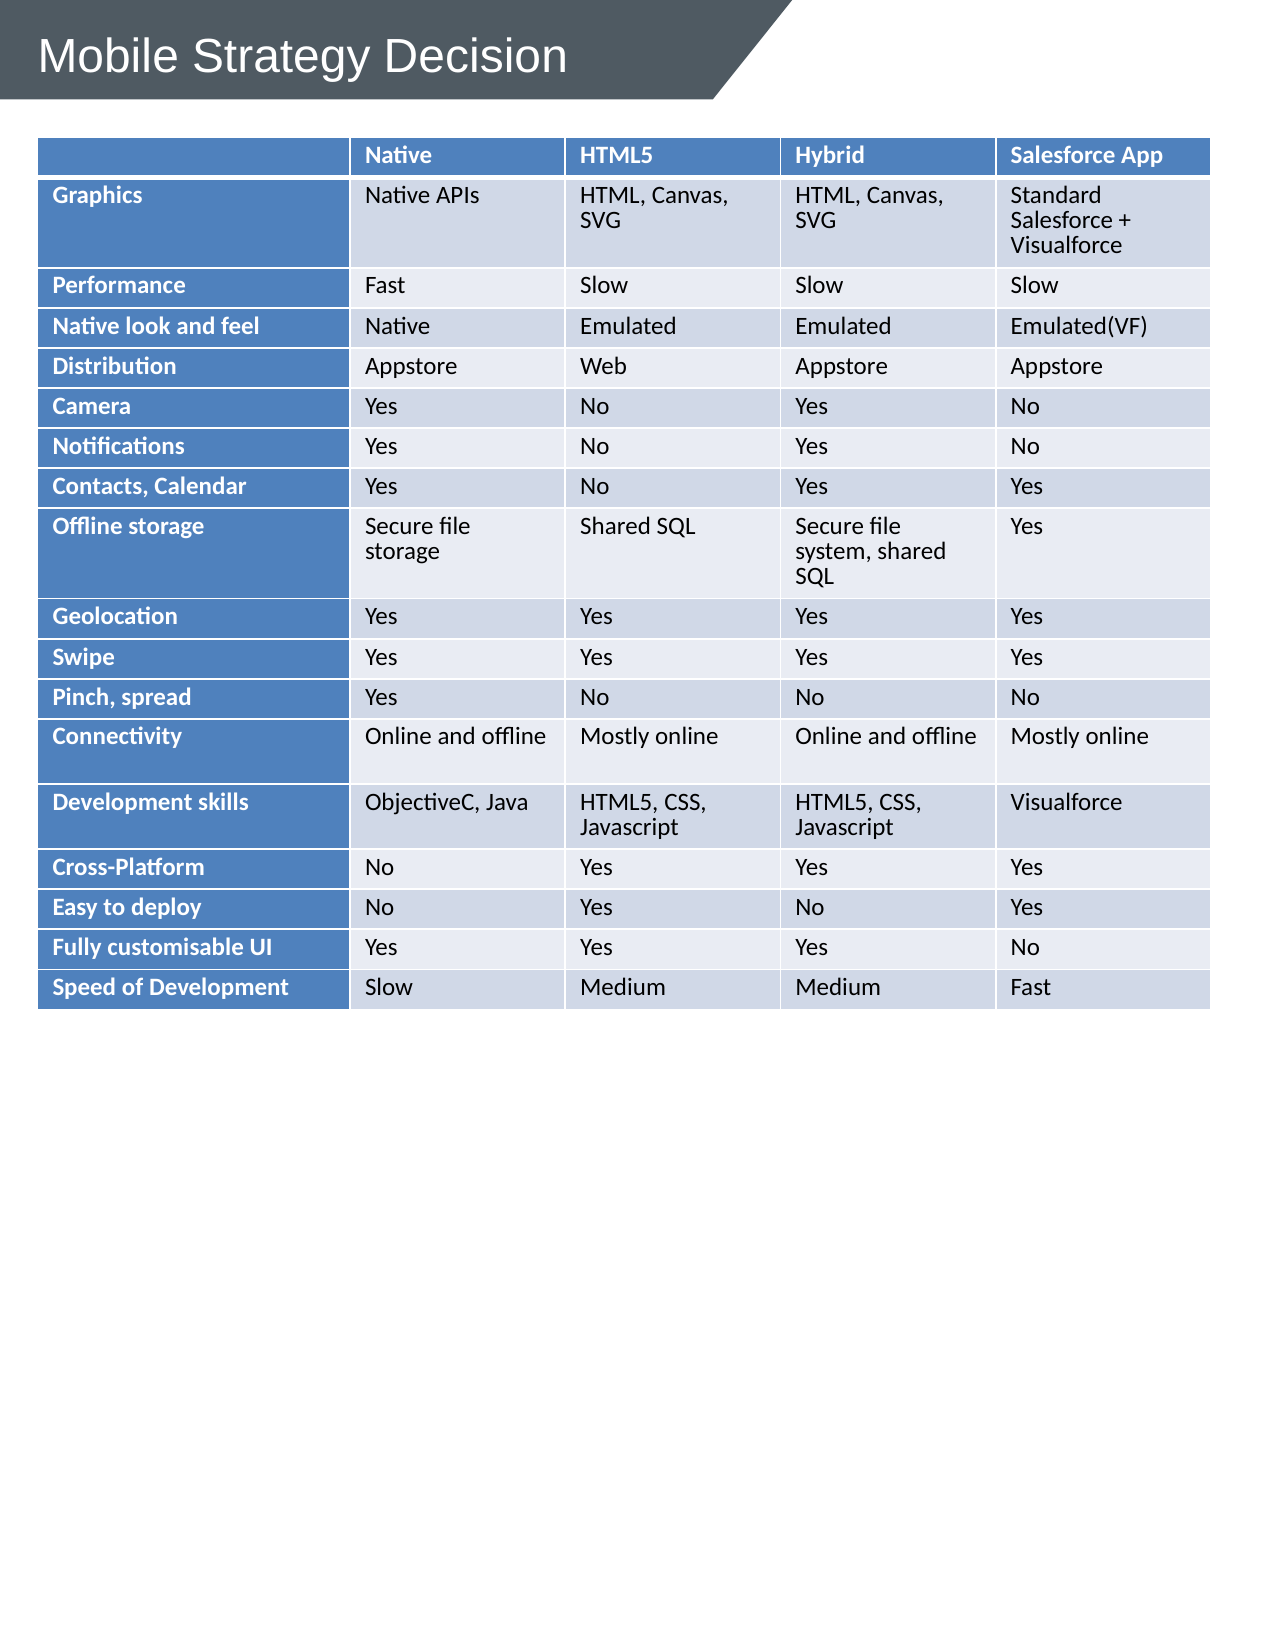

# Mobile Strategy Decision
|  | Native | HTML5 | Hybrid | Salesforce App |
| --- | --- | --- | --- | --- |
| Graphics | Native APIs | HTML, Canvas, SVG | HTML, Canvas, SVG | Standard Salesforce + Visualforce |
| Performance | Fast | Slow | Slow | Slow |
| Native look and feel | Native | Emulated | Emulated | Emulated(VF) |
| Distribution | Appstore | Web | Appstore | Appstore |
| Camera | Yes | No | Yes | No |
| Notifications | Yes | No | Yes | No |
| Contacts, Calendar | Yes | No | Yes | Yes |
| Offline storage | Secure file storage | Shared SQL | Secure file system, shared SQL | Yes |
| Geolocation | Yes | Yes | Yes | Yes |
| Swipe | Yes | Yes | Yes | Yes |
| Pinch, spread | Yes | No | No | No |
| Connectivity | Online and offline | Mostly online | Online and offline | Mostly online |
| Development skills | ObjectiveC, Java | HTML5, CSS, Javascript | HTML5, CSS, Javascript | Visualforce |
| Cross-Platform | No | Yes | Yes | Yes |
| Easy to deploy | No | Yes | No | Yes |
| Fully customisable UI | Yes | Yes | Yes | No |
| Speed of Development | Slow | Medium | Medium | Fast |